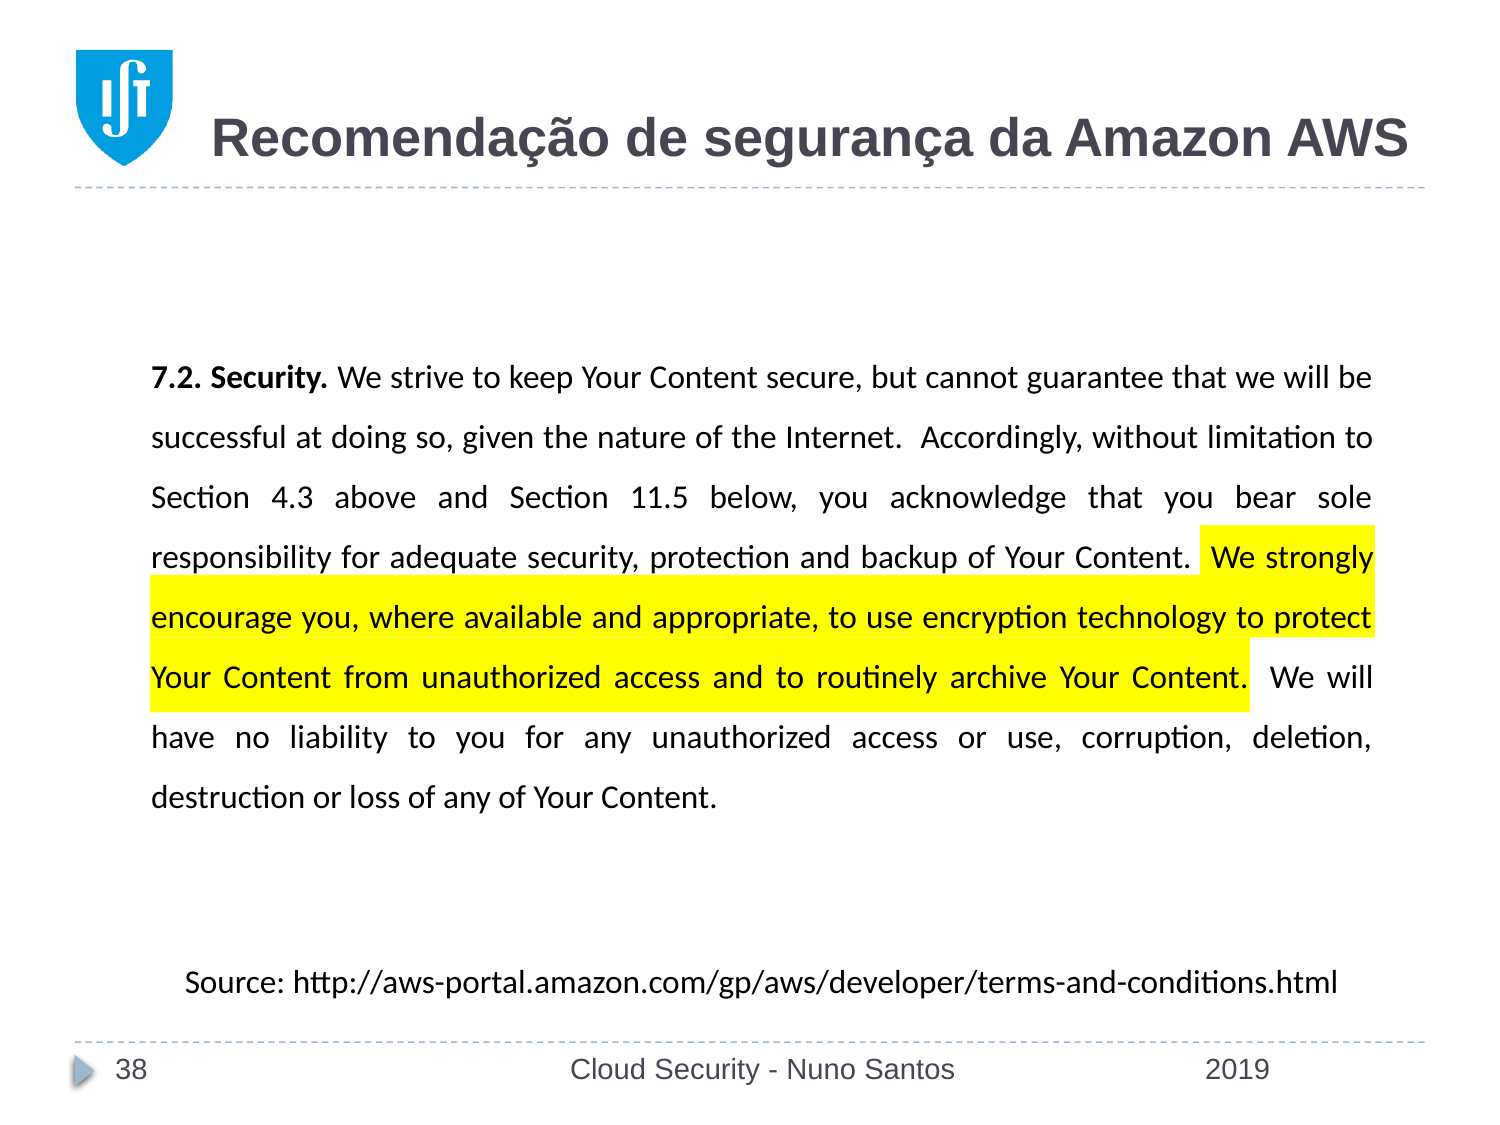

# Recomendação de segurança da Amazon AWS
7.2. Security. We strive to keep Your Content secure, but cannot guarantee that we will be successful at doing so, given the nature of the Internet.  Accordingly, without limitation to Section 4.3 above and Section 11.5 below, you acknowledge that you bear sole responsibility for adequate security, protection and backup of Your Content.  We strongly encourage you, where available and appropriate, to use encryption technology to protect Your Content from unauthorized access and to routinely archive Your Content.  We will have no liability to you for any unauthorized access or use, corruption, deletion, destruction or loss of any of Your Content.

Source: http://aws-portal.amazon.com/gp/aws/developer/terms-and-conditions.html
38
Cloud Security - Nuno Santos
2019